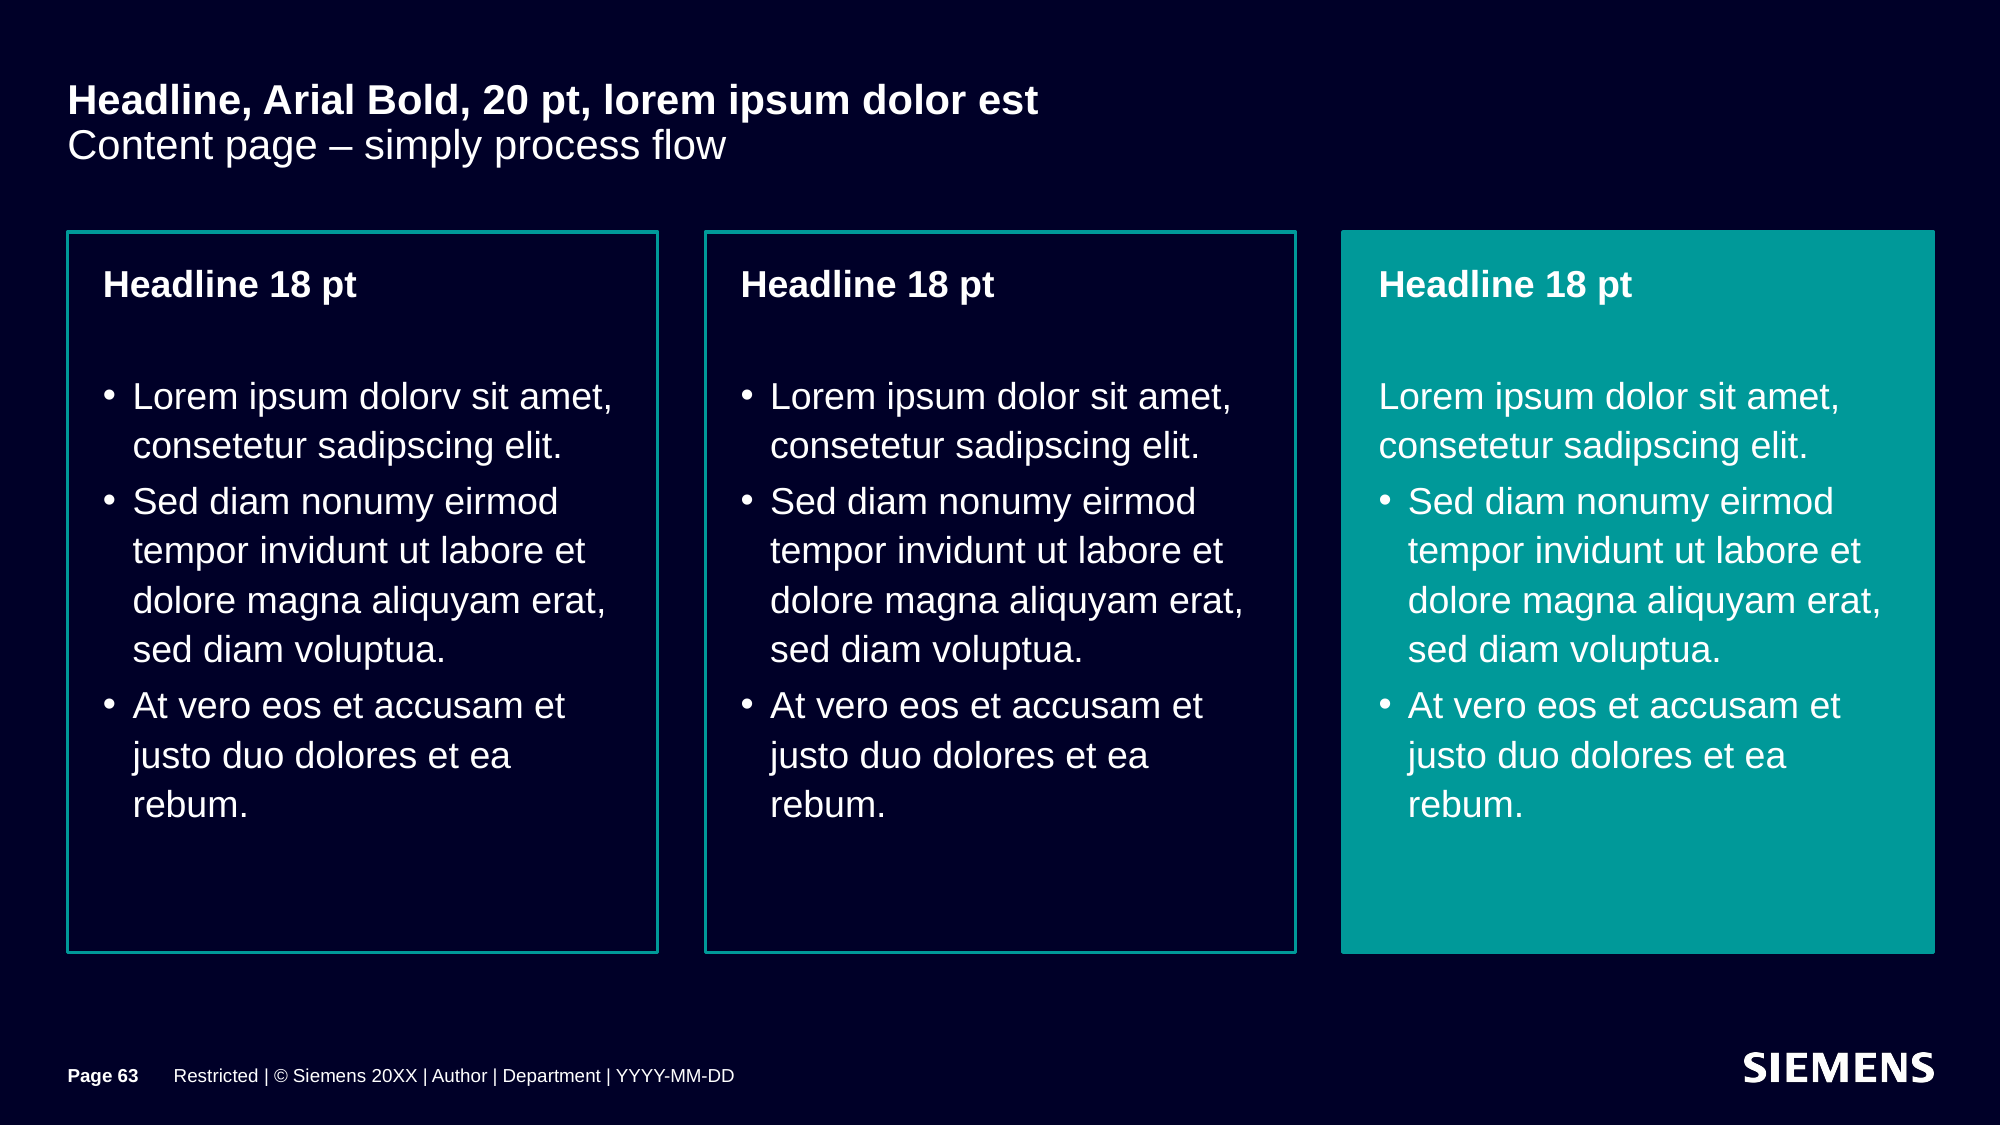

# Headline, Arial Bold, 20 pt, lorem ipsum dolor est Content page – simply process flow
Headline 18 pt

Lorem ipsum dolorv sit amet, consetetur sadipscing elit.
Sed diam nonumy eirmod tempor invidunt ut labore et dolore magna aliquyam erat, sed diam voluptua.
At vero eos et accusam et justo duo dolores et ea rebum.
Headline 18 pt

Lorem ipsum dolor sit amet, consetetur sadipscing elit.
Sed diam nonumy eirmod tempor invidunt ut labore et dolore magna aliquyam erat, sed diam voluptua.
At vero eos et accusam et justo duo dolores et ea rebum.
Headline 18 pt

Lorem ipsum dolor sit amet, consetetur sadipscing elit.
Sed diam nonumy eirmod tempor invidunt ut labore et dolore magna aliquyam erat, sed diam voluptua.
At vero eos et accusam et justo duo dolores et ea rebum.
Page 63
Restricted | © Siemens 20XX | Author | Department | YYYY-MM-DD